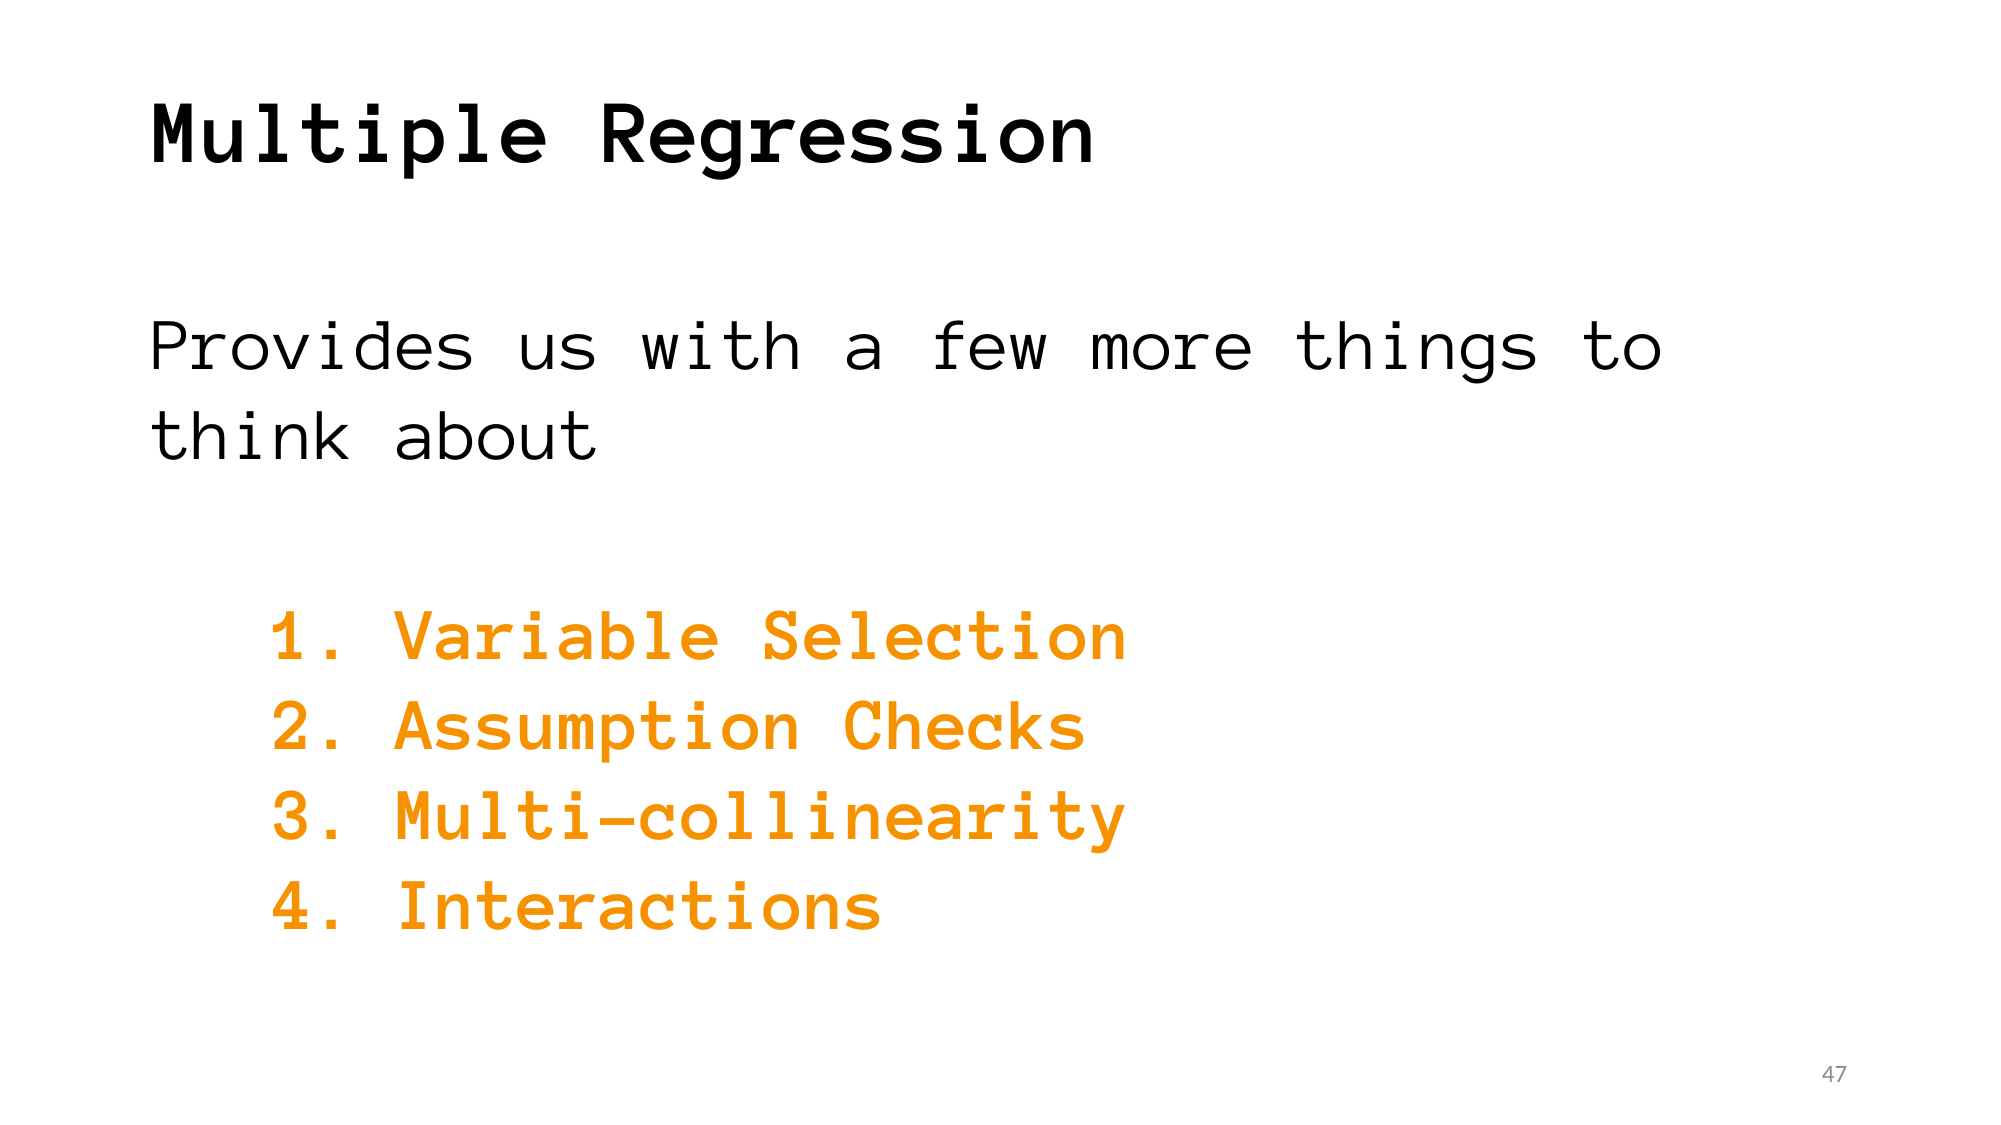

# Multiple Regression
Provides us with a few more things to think about
1. Variable Selection
2. Assumption Checks
3. Multi-collinearity
4. Interactions
47